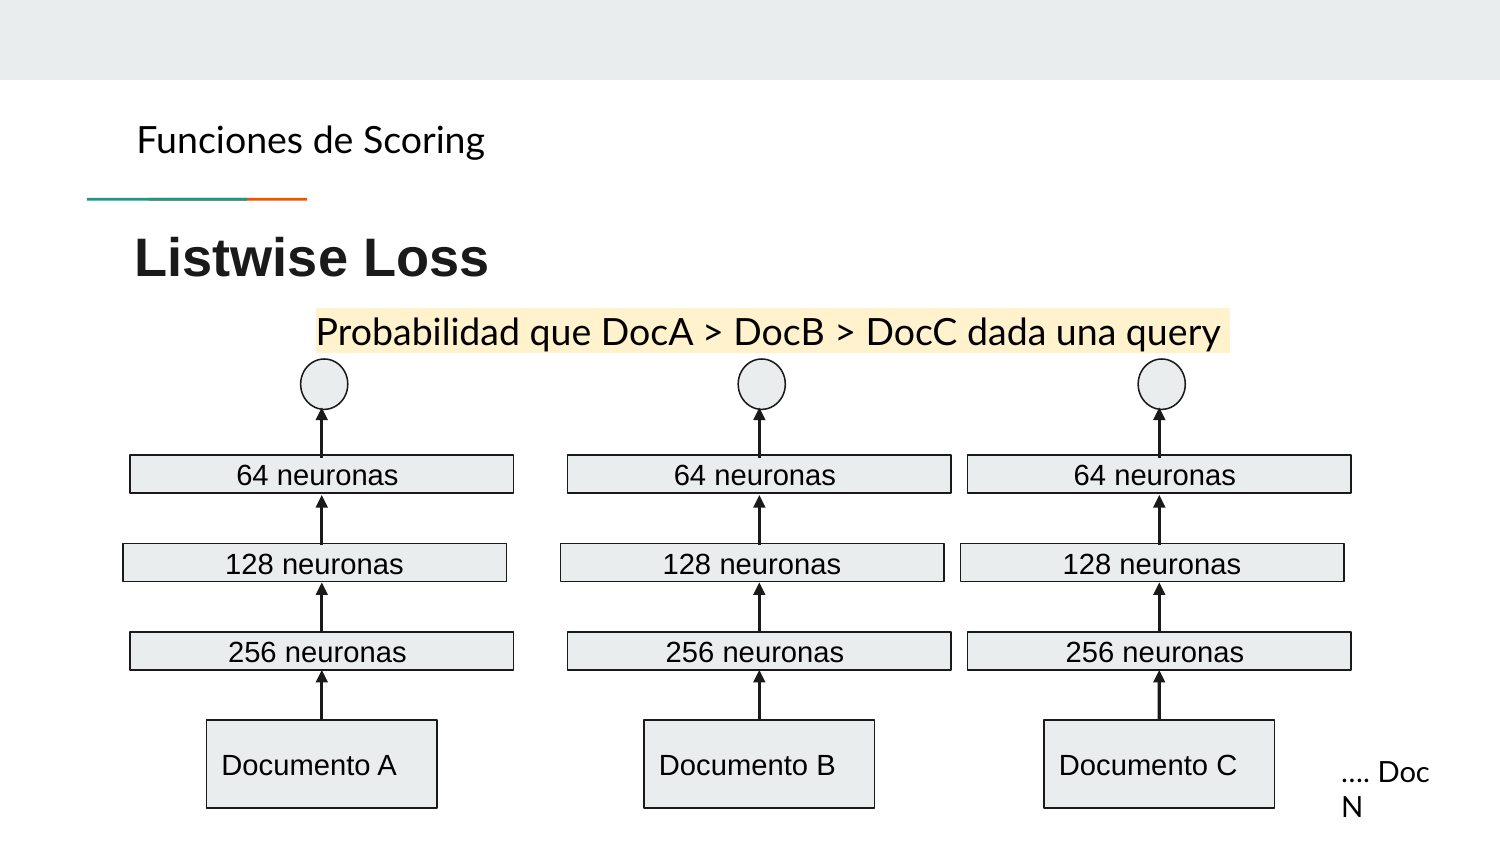

Funciones de Scoring
# Listwise Loss
Probabilidad que DocA > DocB > DocC dada una query

64 neuronas
64 neuronas
64 neuronas
128 neuronas
128 neuronas
128 neuronas
256 neuronas
256 neuronas
256 neuronas
Documento A
Documento B
Documento C
…. Doc N